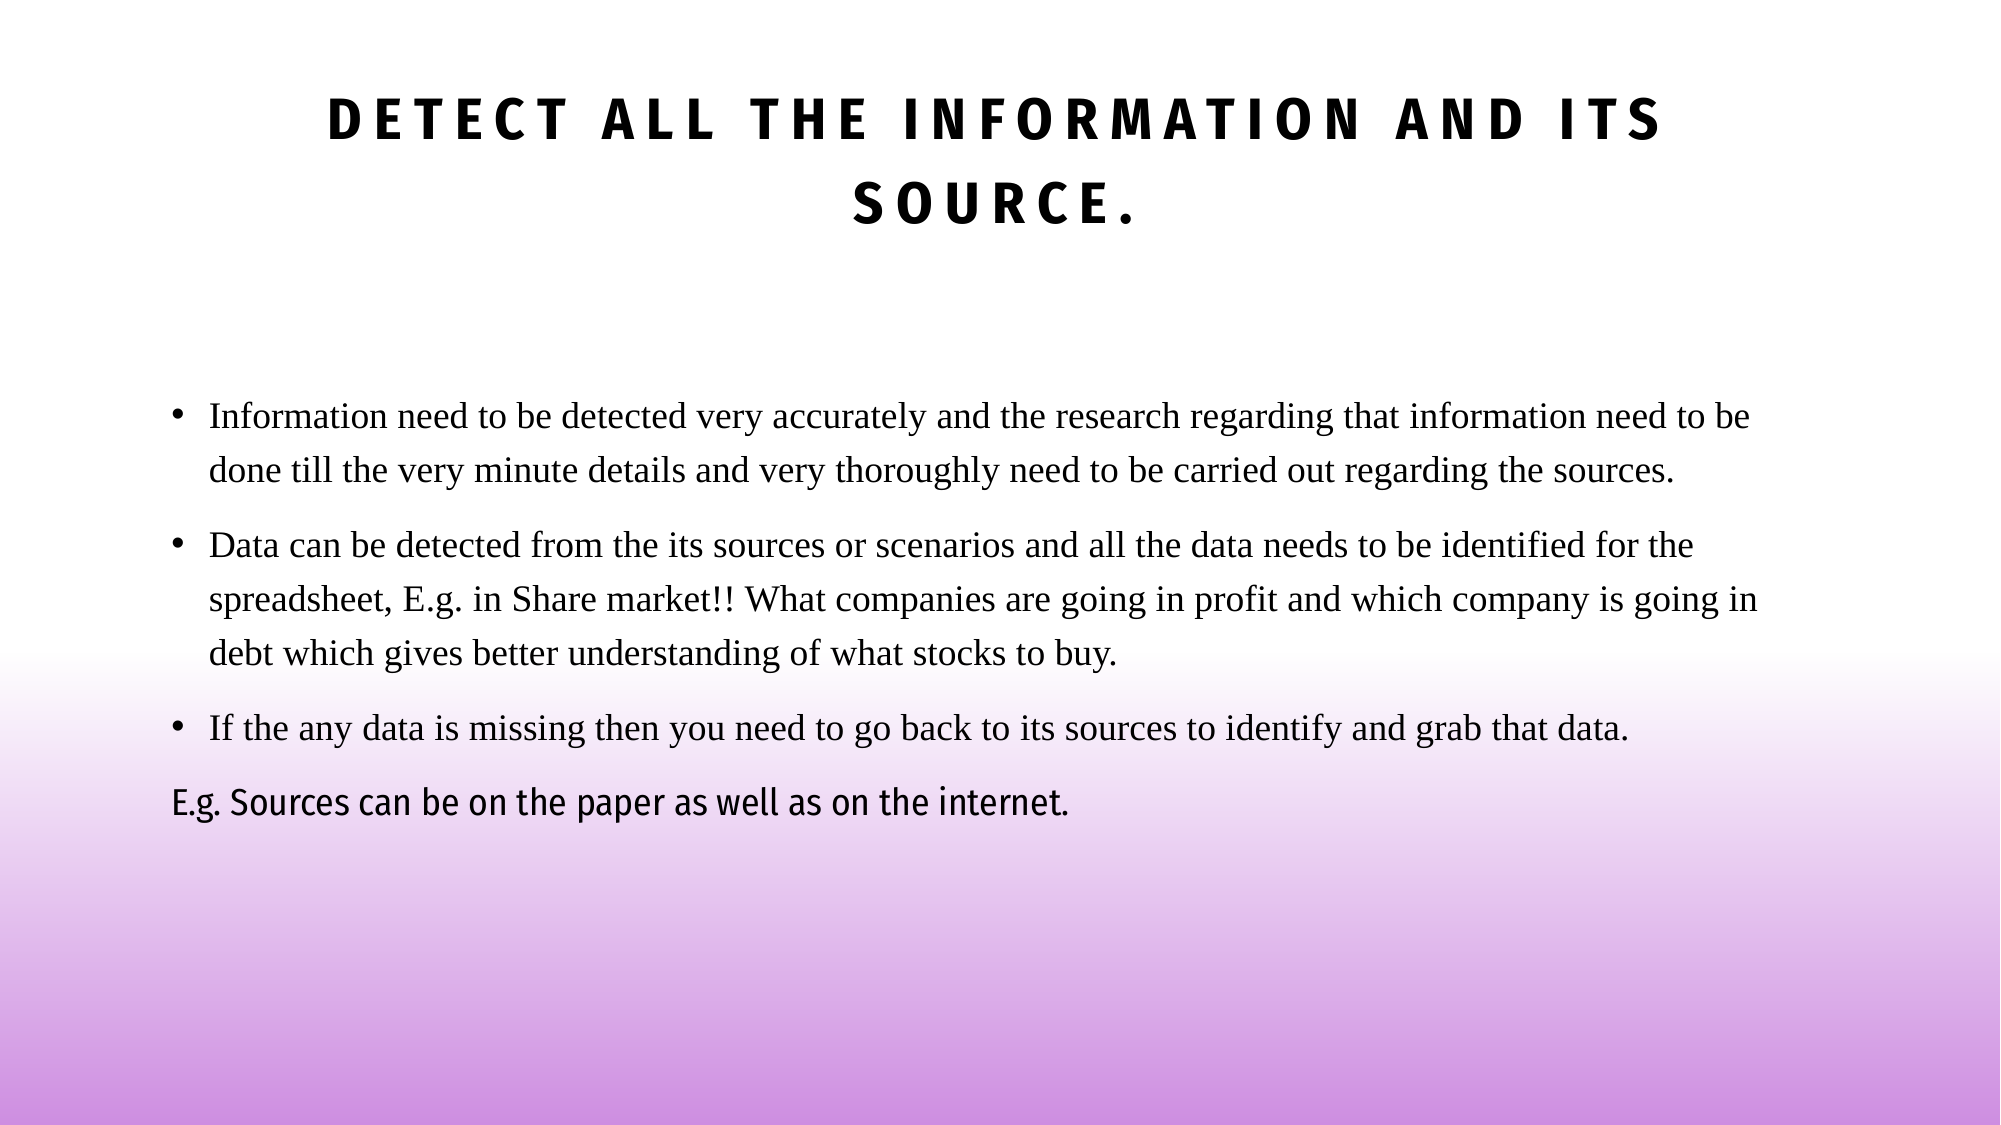

# Detect all the information and its source.
Information need to be detected very accurately and the research regarding that information need to be done till the very minute details and very thoroughly need to be carried out regarding the sources.
Data can be detected from the its sources or scenarios and all the data needs to be identified for the spreadsheet, E.g. in Share market!! What companies are going in profit and which company is going in debt which gives better understanding of what stocks to buy.
If the any data is missing then you need to go back to its sources to identify and grab that data.
E.g. Sources can be on the paper as well as on the internet.